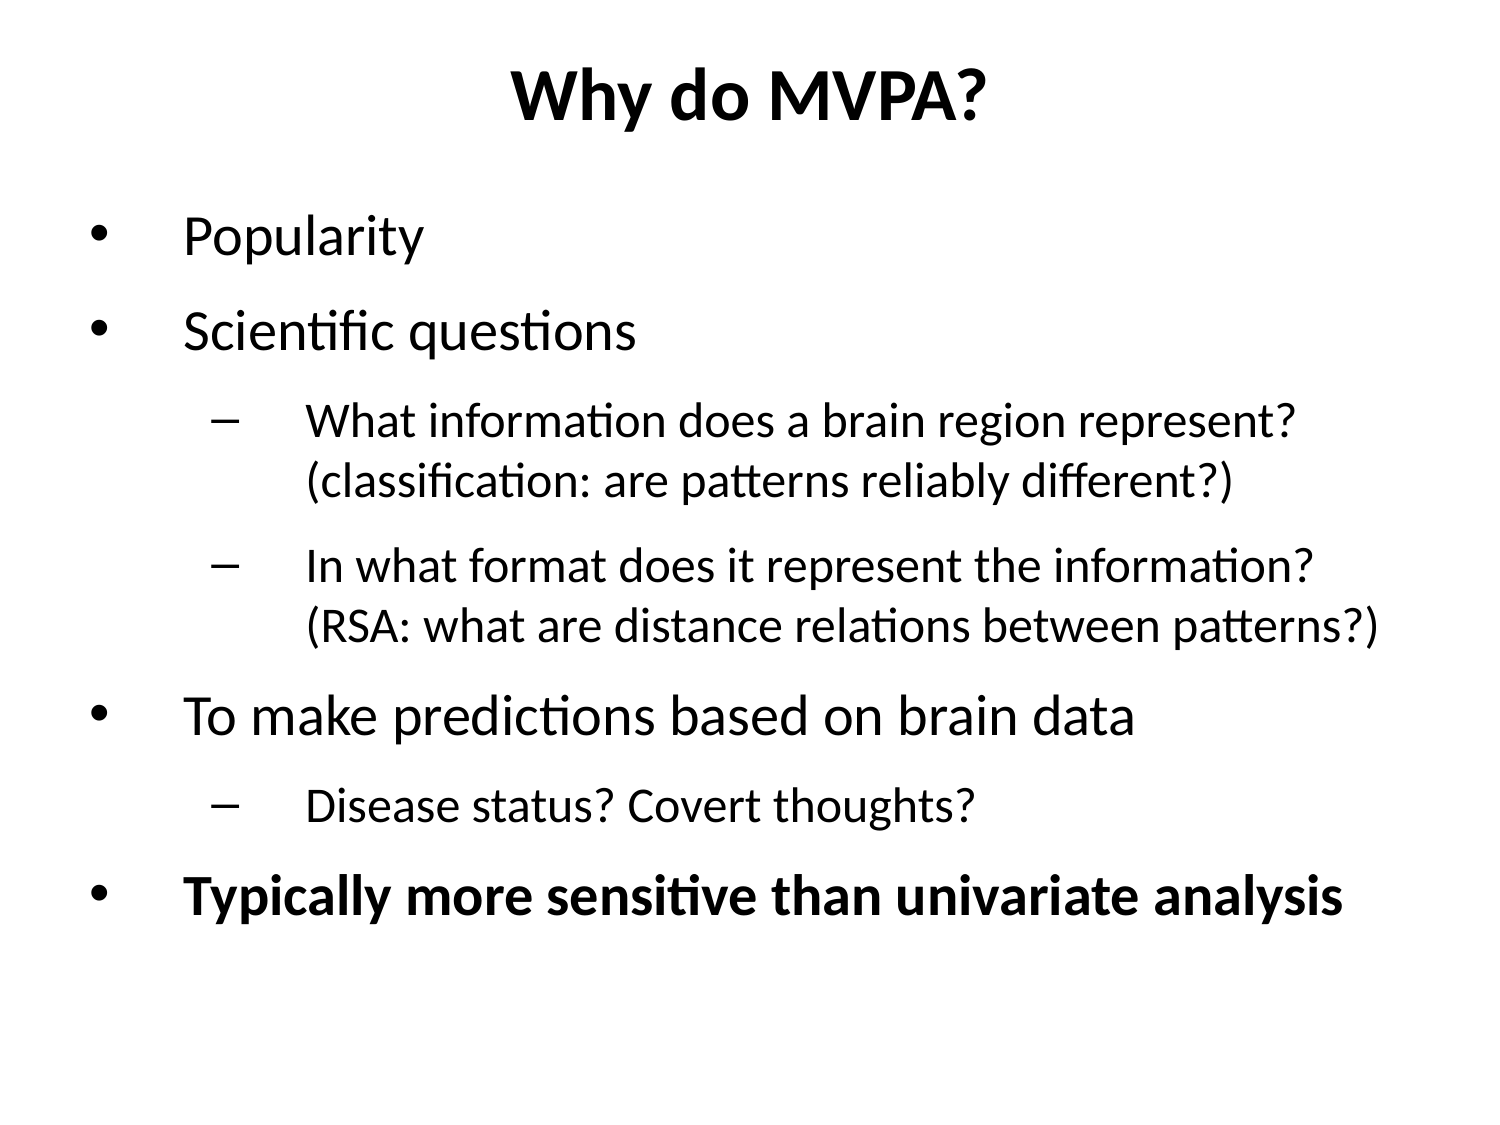

Why do MVPA?
Popularity
Scientific questions
What information does a brain region represent?
(classification: are patterns reliably different?)
In what format does it represent the information?
(RSA: what are distance relations between patterns?)
To make predictions based on brain data
Disease status? Covert thoughts?
Typically more sensitive than univariate analysis